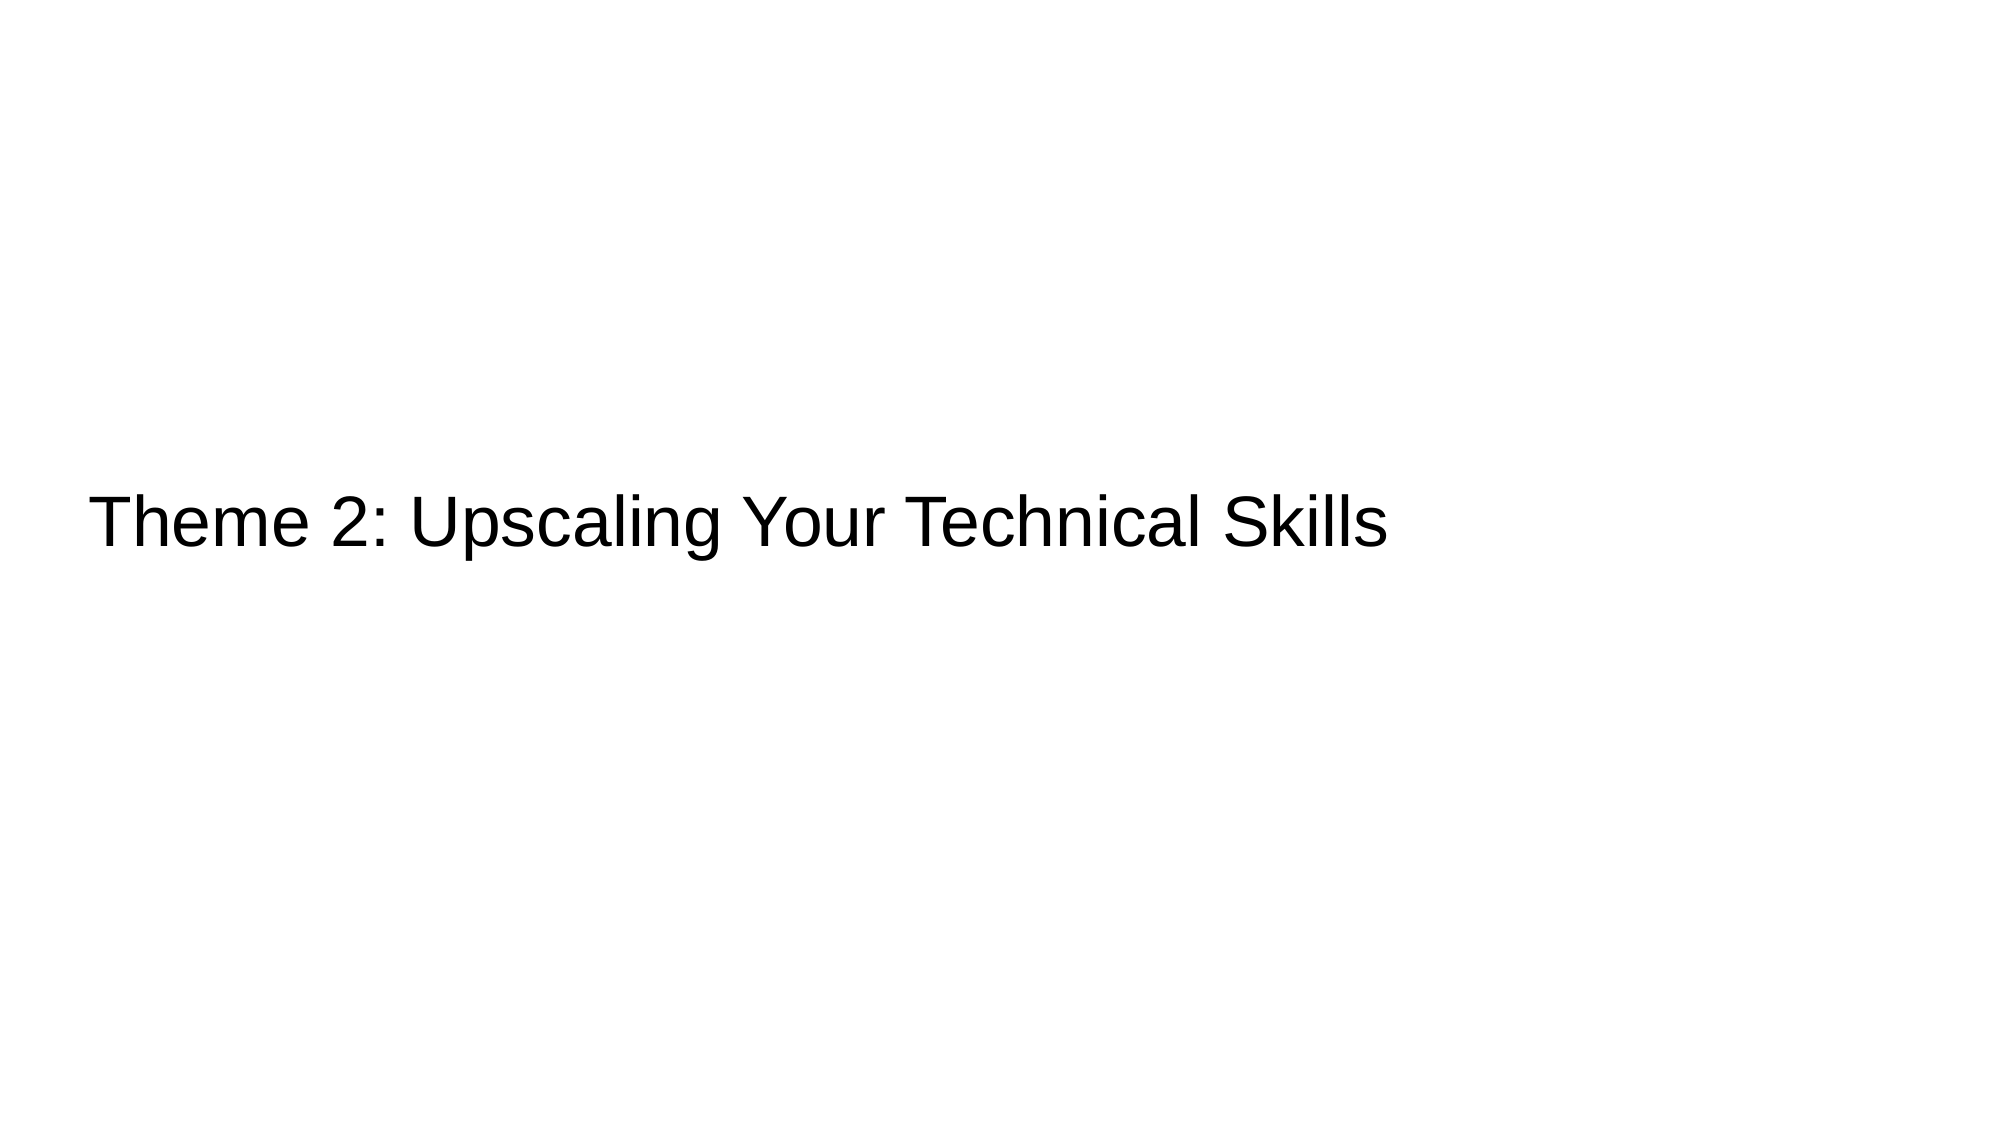

# Theme 2: Upscaling Your Technical Skills